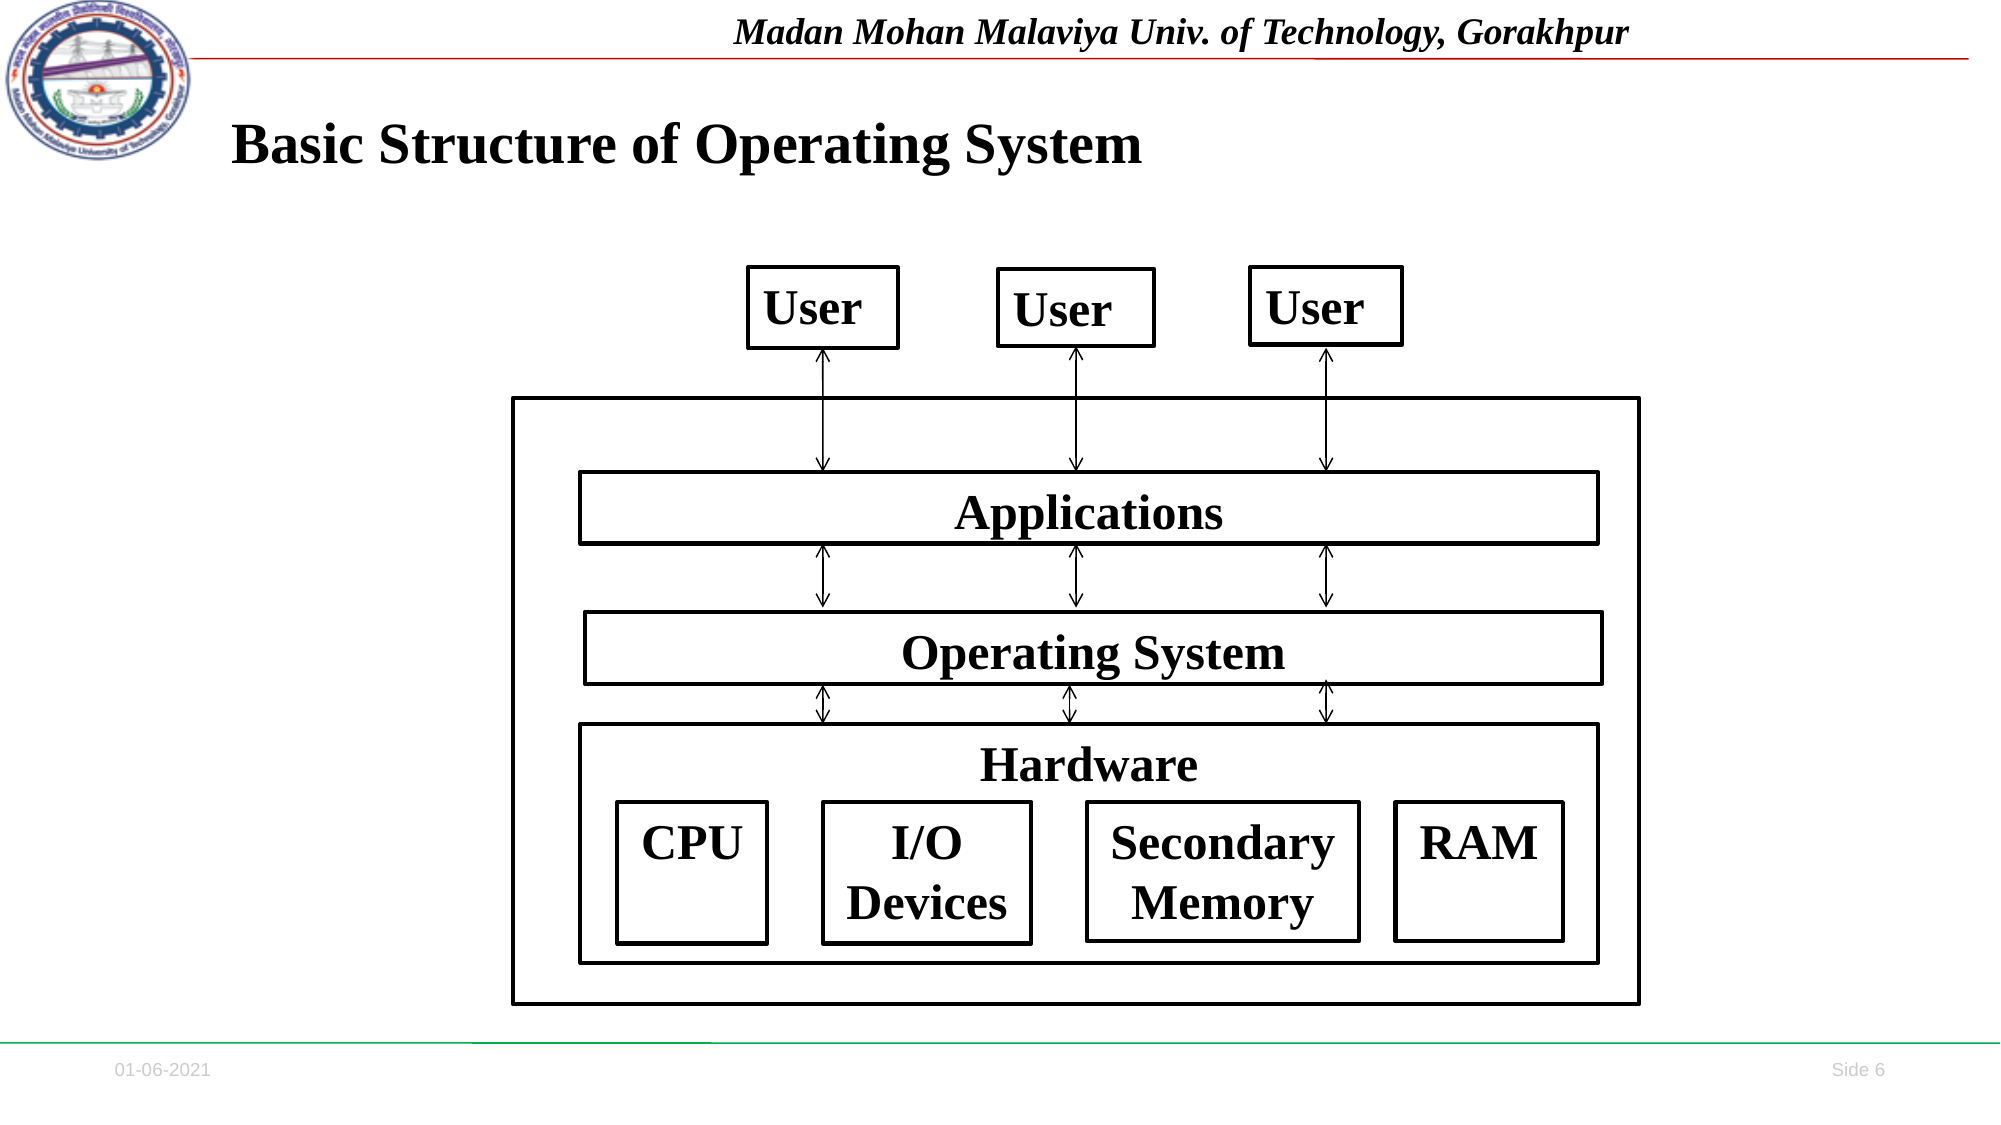

# Basic Structure of Operating System
User
User
User

Applications
AAAAAPPPPPPPPPPPPPPPPAAAAAaksxkjxskkfjhfjhjhvfvfbmvbfmdnnvbncm
Operating System
Hardware
CPU
I/O
Devices
Secondary
Memory
RAM